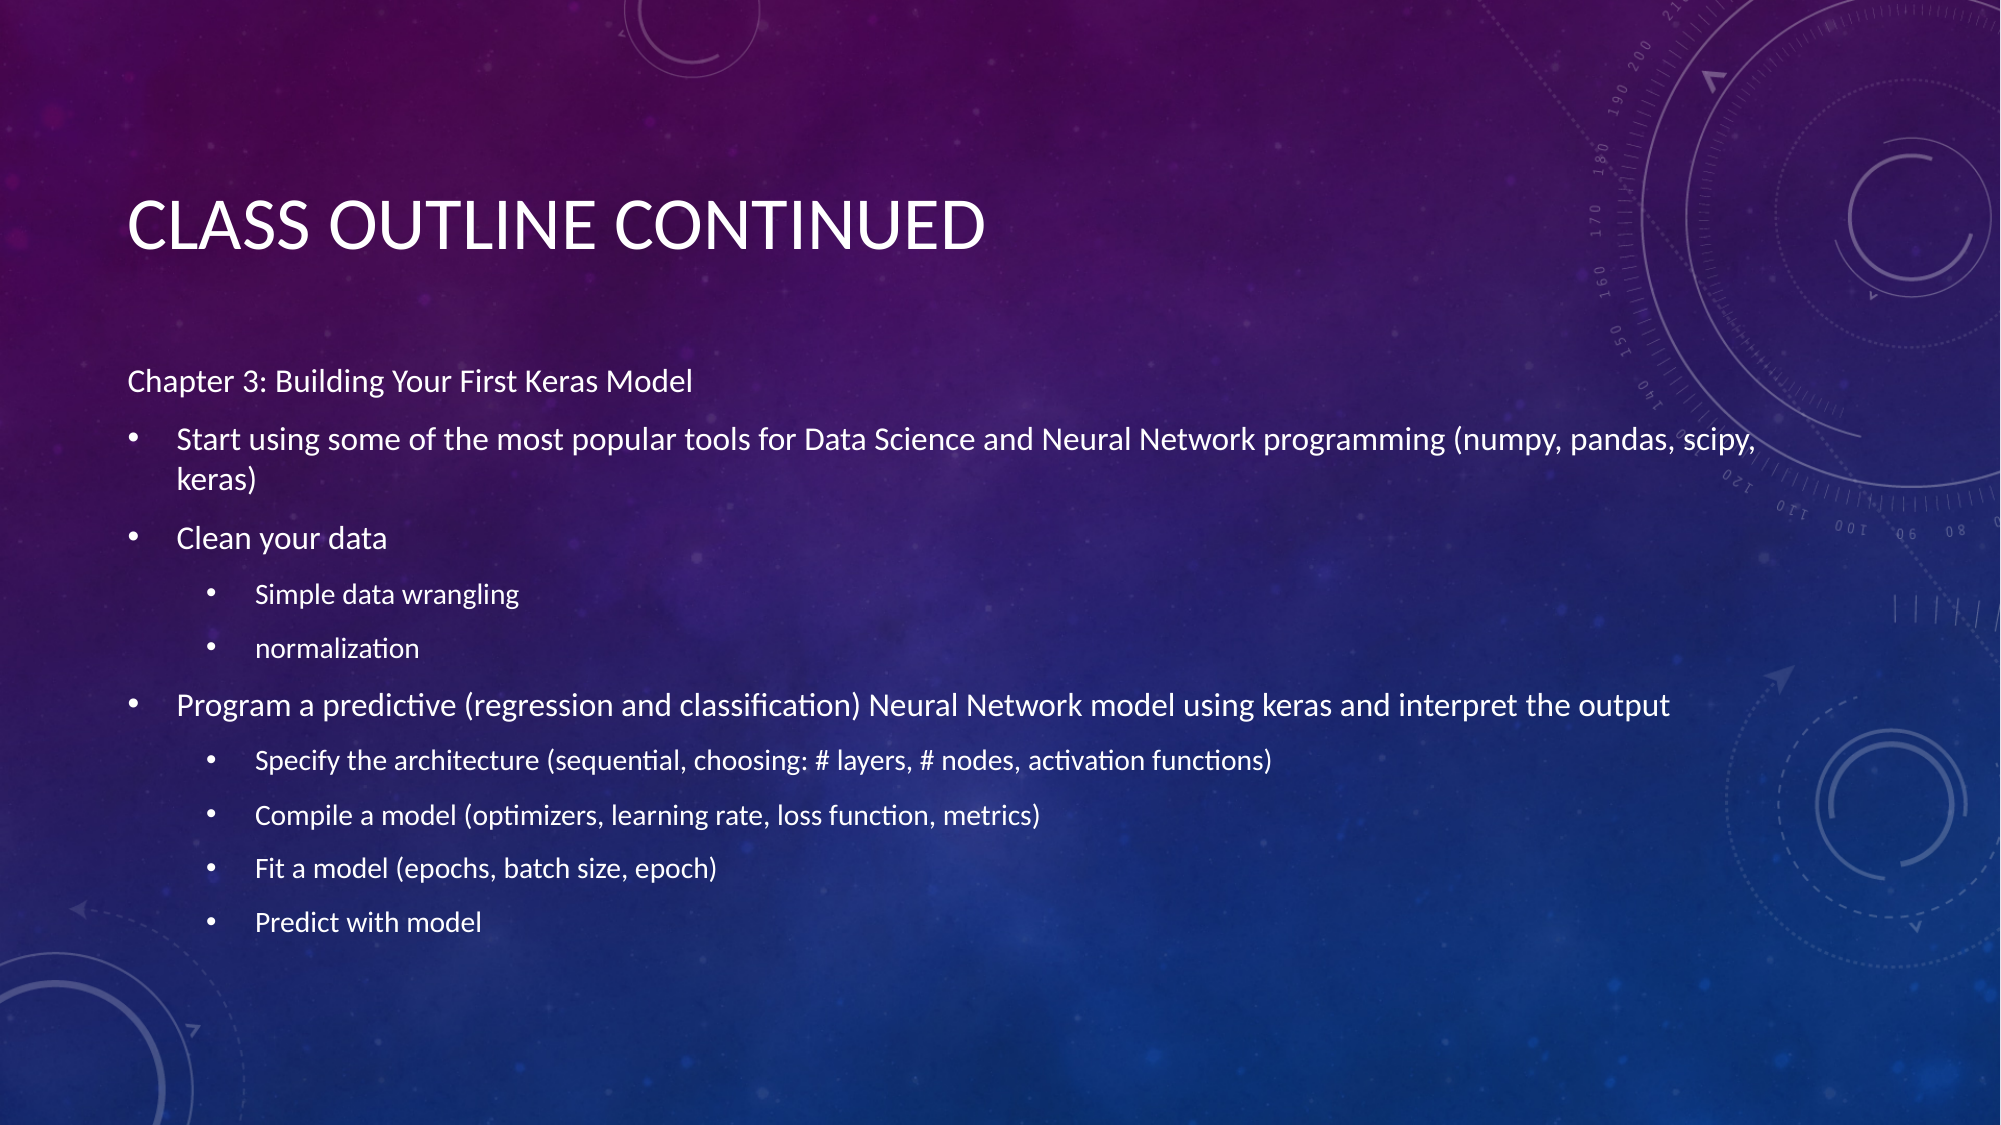

# Class outline continued
Chapter 3: Building Your First Keras Model
Start using some of the most popular tools for Data Science and Neural Network programming (numpy, pandas, scipy, keras)
Clean your data
Simple data wrangling
normalization
Program a predictive (regression and classification) Neural Network model using keras and interpret the output
Specify the architecture (sequential, choosing: # layers, # nodes, activation functions)
Compile a model (optimizers, learning rate, loss function, metrics)
Fit a model (epochs, batch size, epoch)
Predict with model